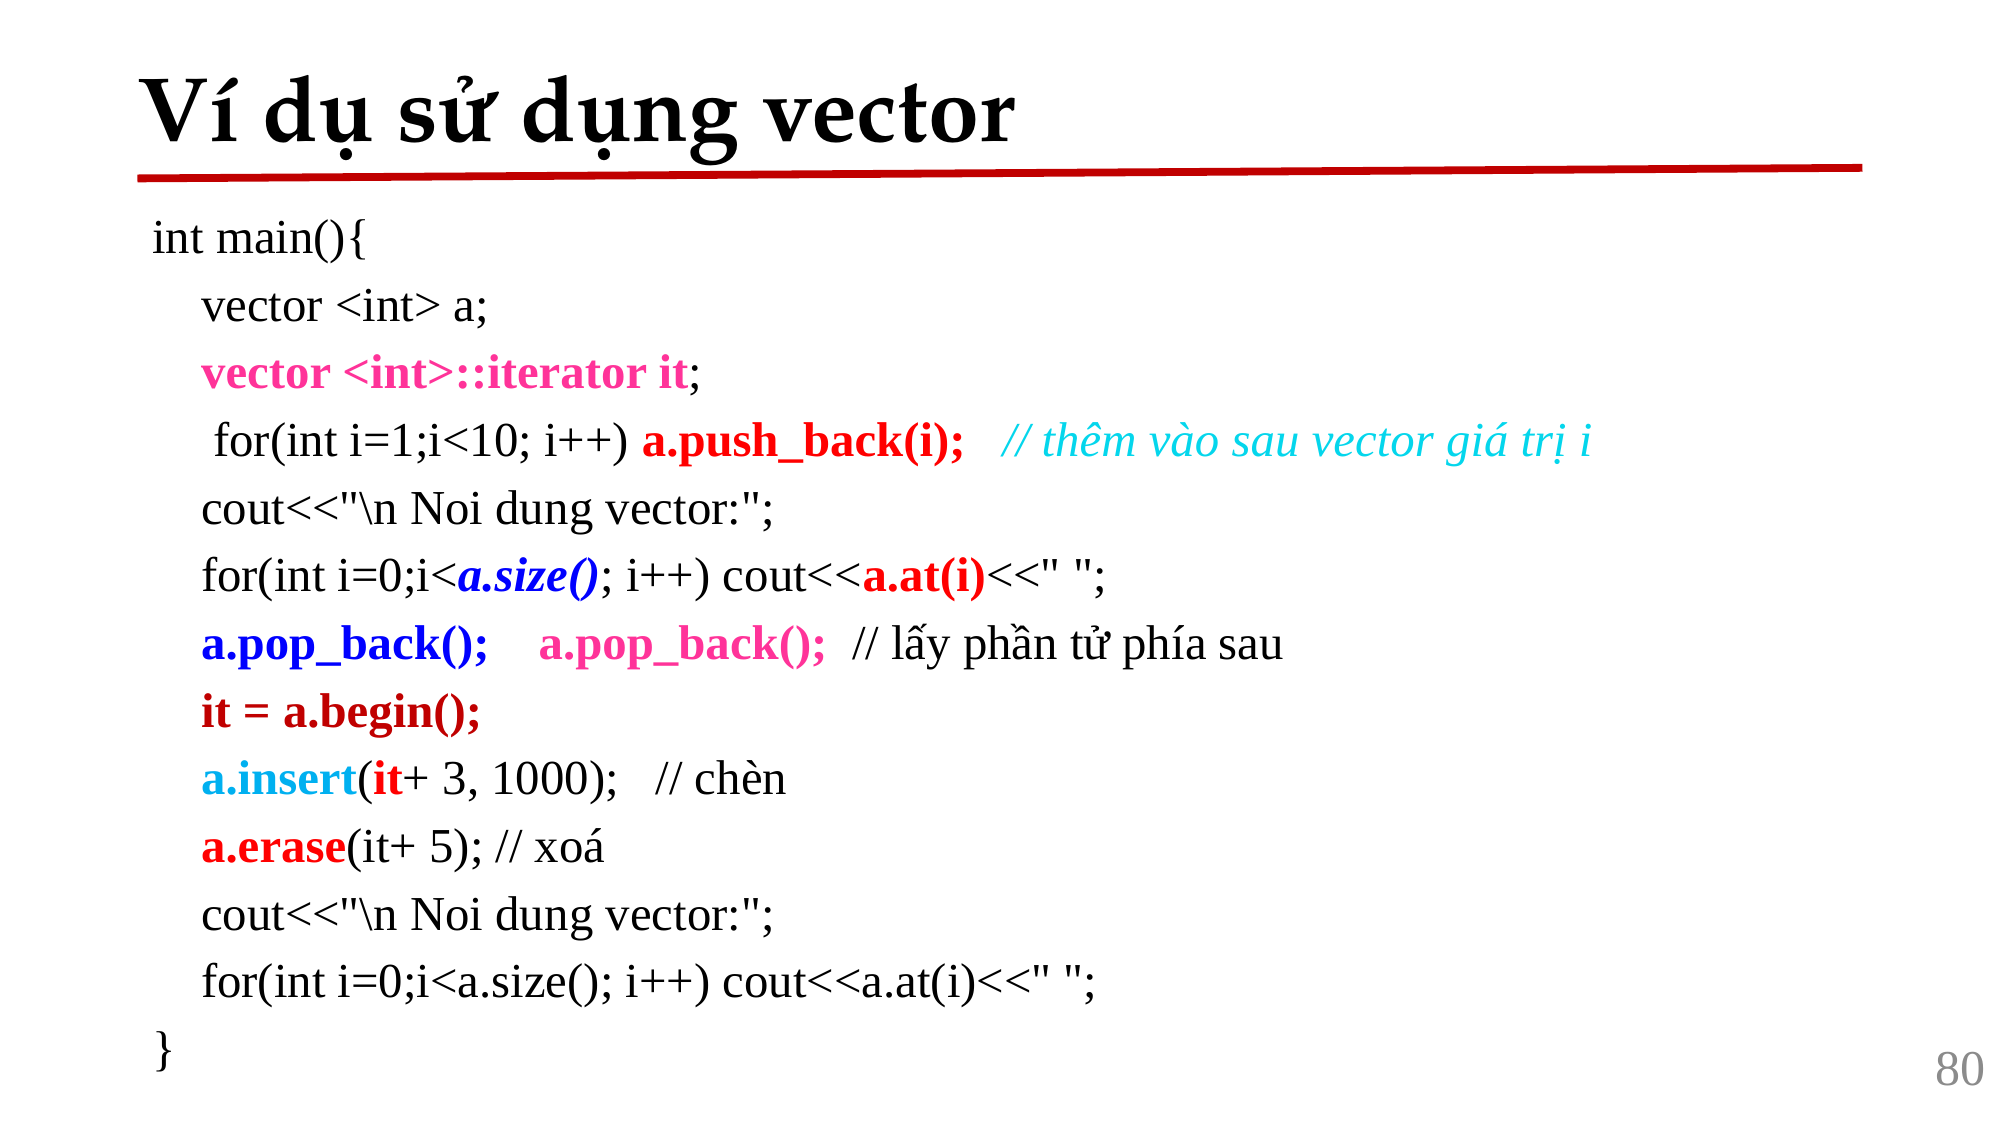

# Ví dụ sử dụng vector
int main(){
vector <int> a;
vector <int>::iterator it;
 for(int i=1;i<10; i++) a.push_back(i);   // thêm vào sau vector giá trị i
cout<<"\n Noi dung vector:";
for(int i=0;i<a.size(); i++) cout<<a.at(i)<<" ";
a.pop_back();    a.pop_back();  // lấy phần tử phía sau
it = a.begin();
a.insert(it+ 3, 1000);   // chèn
a.erase(it+ 5); // xoá
cout<<"\n Noi dung vector:";
for(int i=0;i<a.size(); i++) cout<<a.at(i)<<" ";
}
80